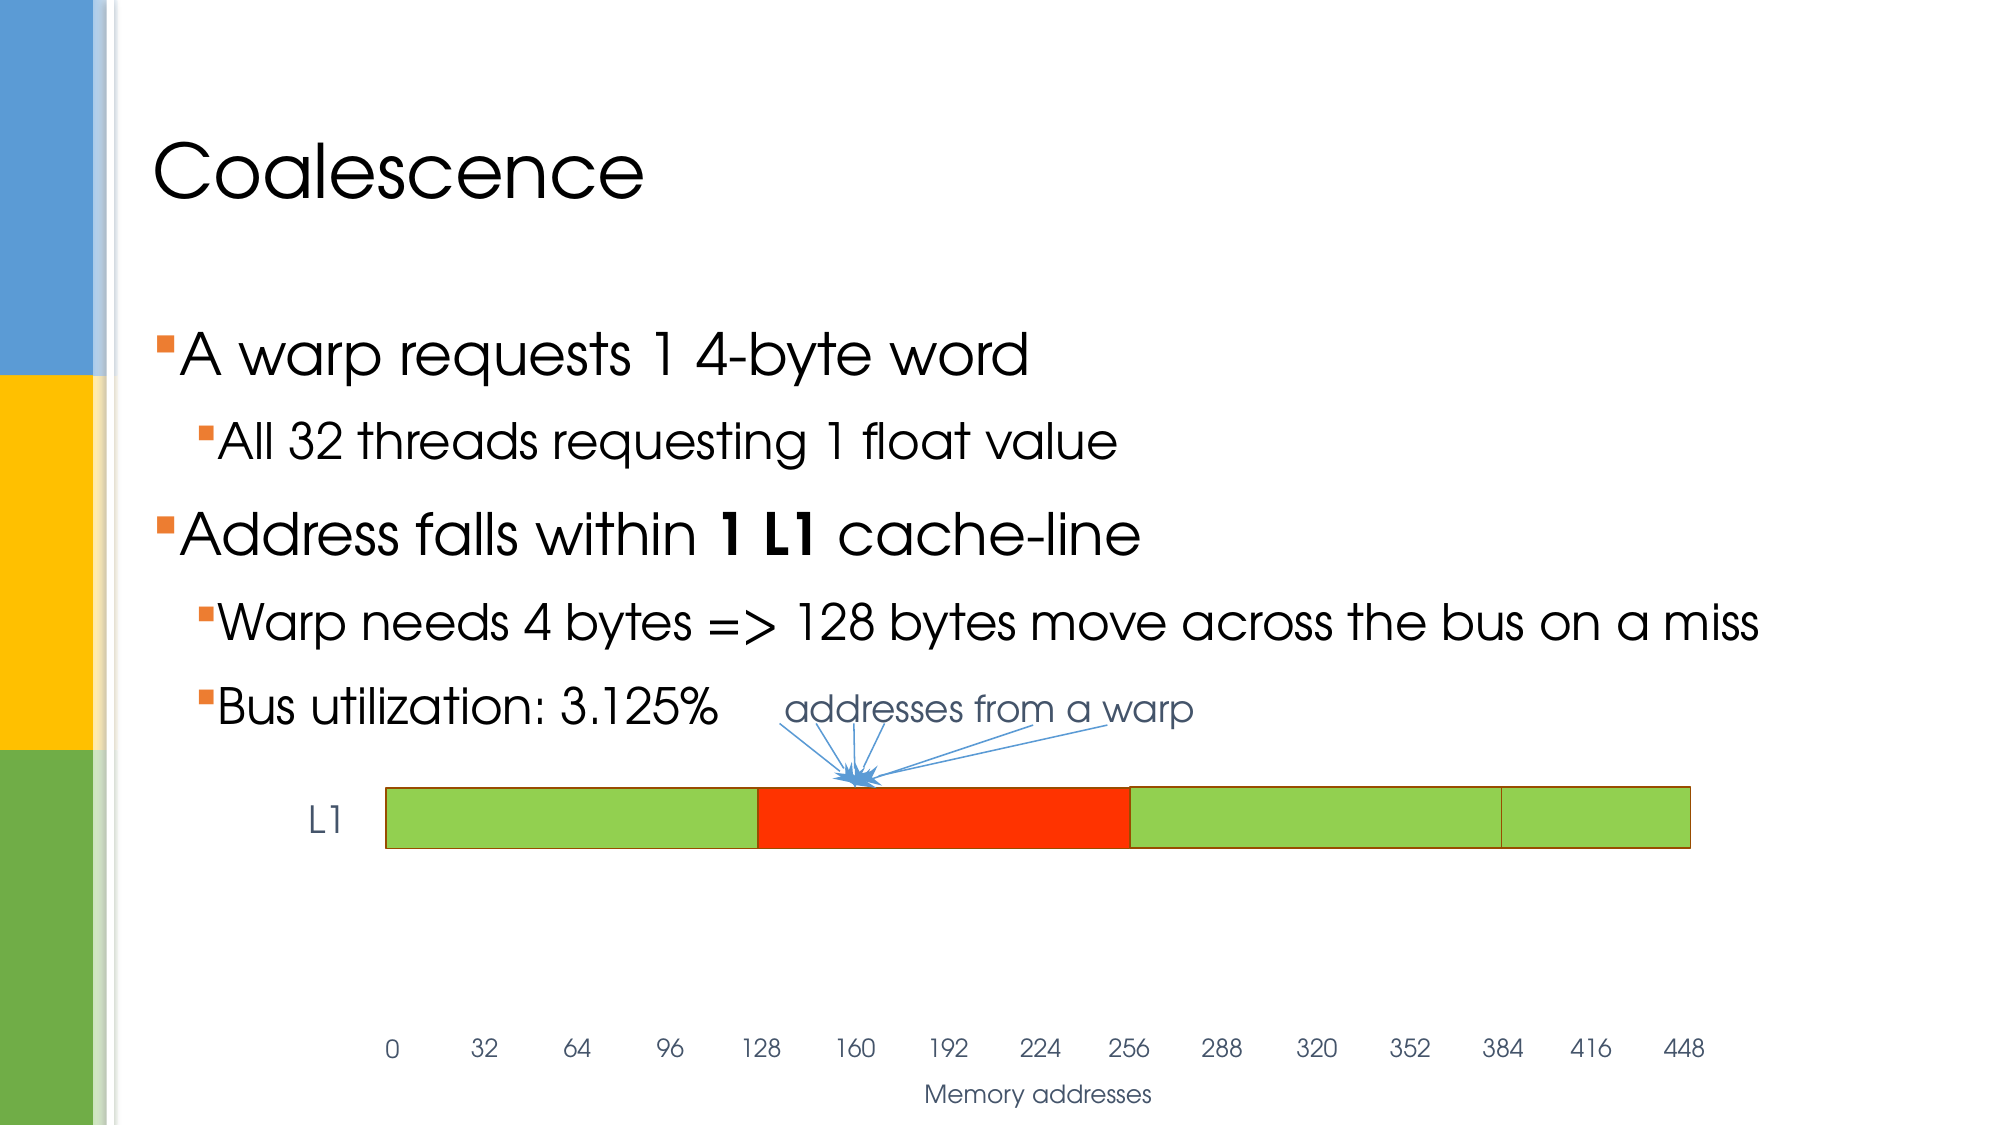

# Coalescence
A warp requests 1 4-byte word
All 32 threads requesting 1 float value
Address falls within 1 L1 cache-line
Warp needs 4 bytes => 128 bytes move across the bus on a miss
Bus utilization: 3.125%
addresses from a warp
L1

224
256
288
384
416
448
32
64
96
128
160
192
320
352
0
Memory addresses